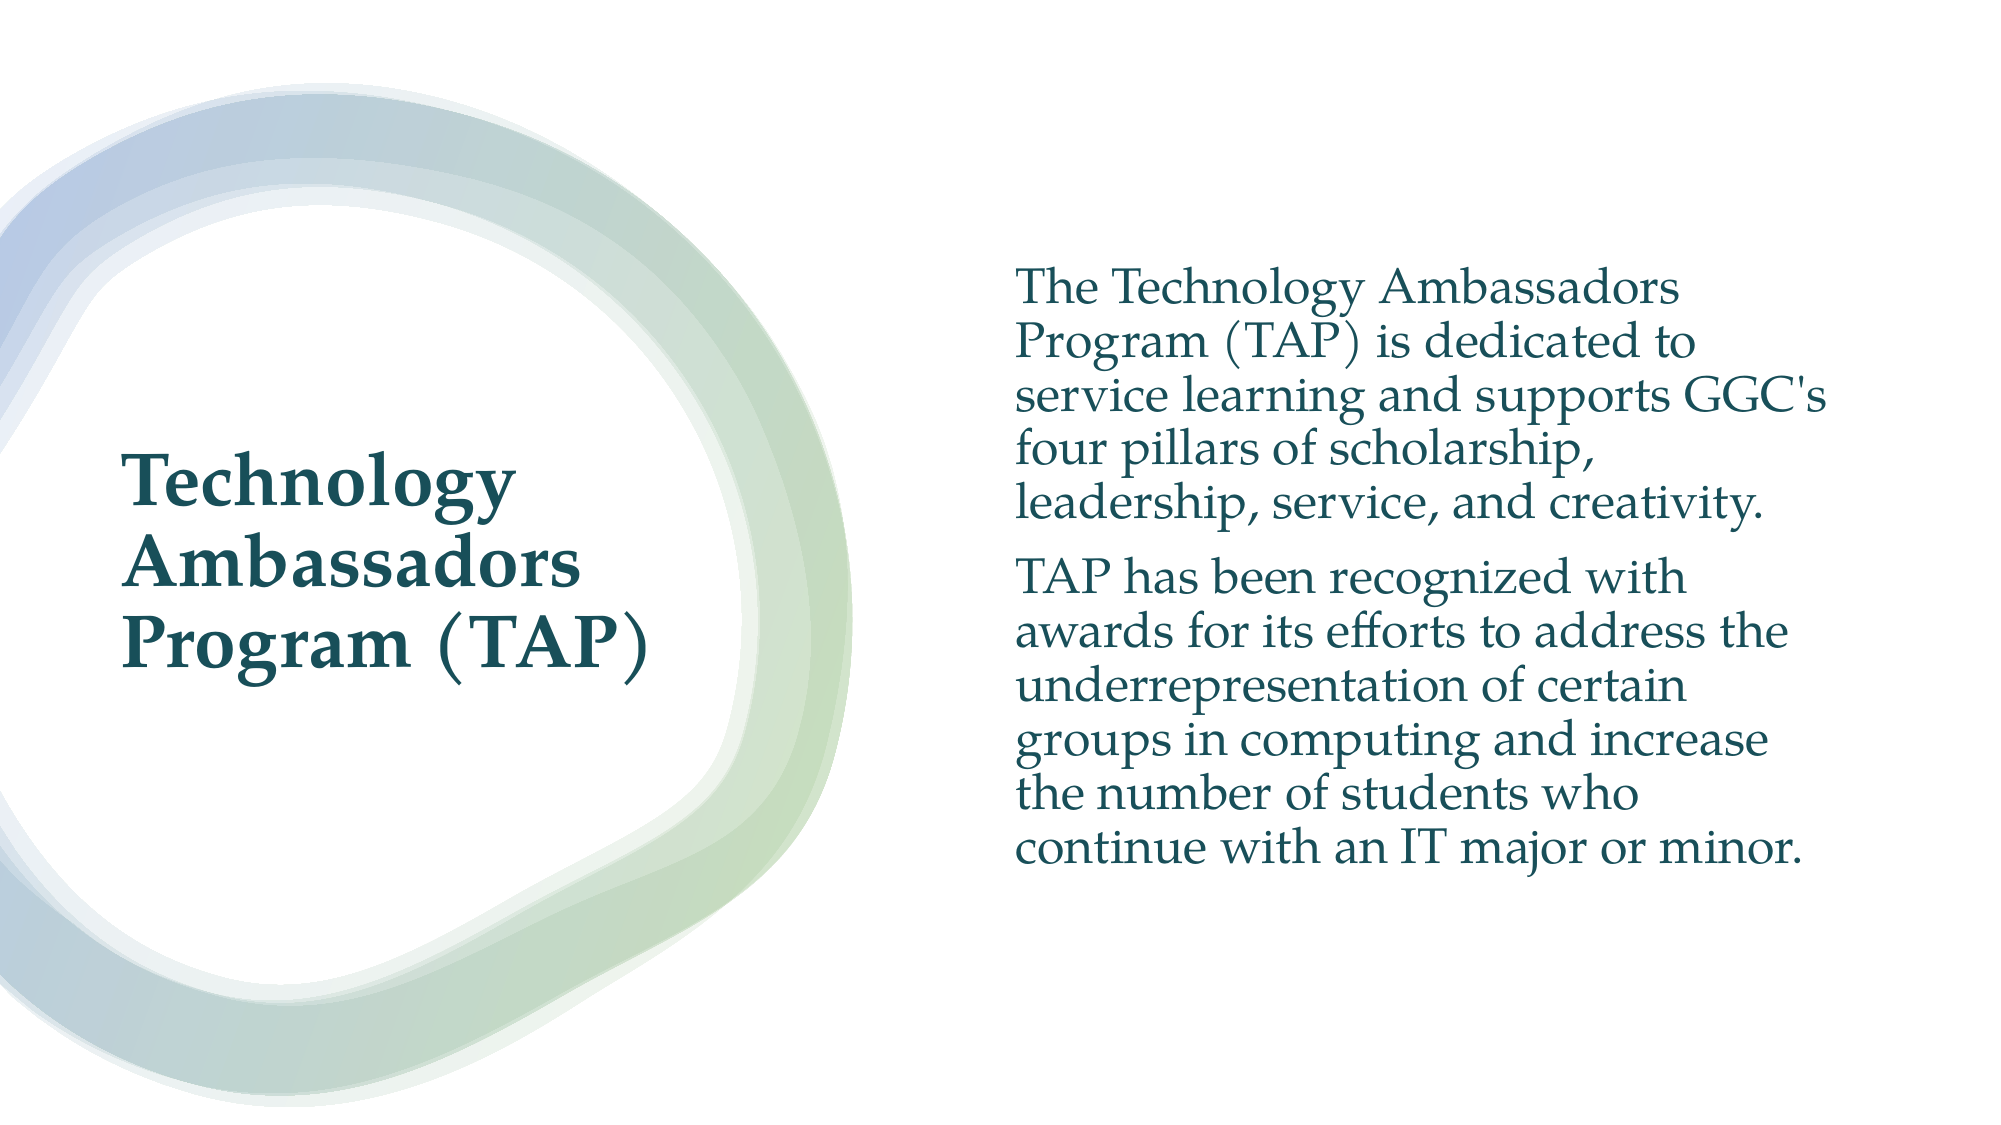

The Technology Ambassadors Program (TAP) is dedicated to service learning and supports GGC's four pillars of scholarship, leadership, service, and creativity.
TAP has been recognized with awards for its efforts to address the underrepresentation of certain groups in computing and increase the number of students who continue with an IT major or minor.

# Technology Ambassadors Program (TAP)